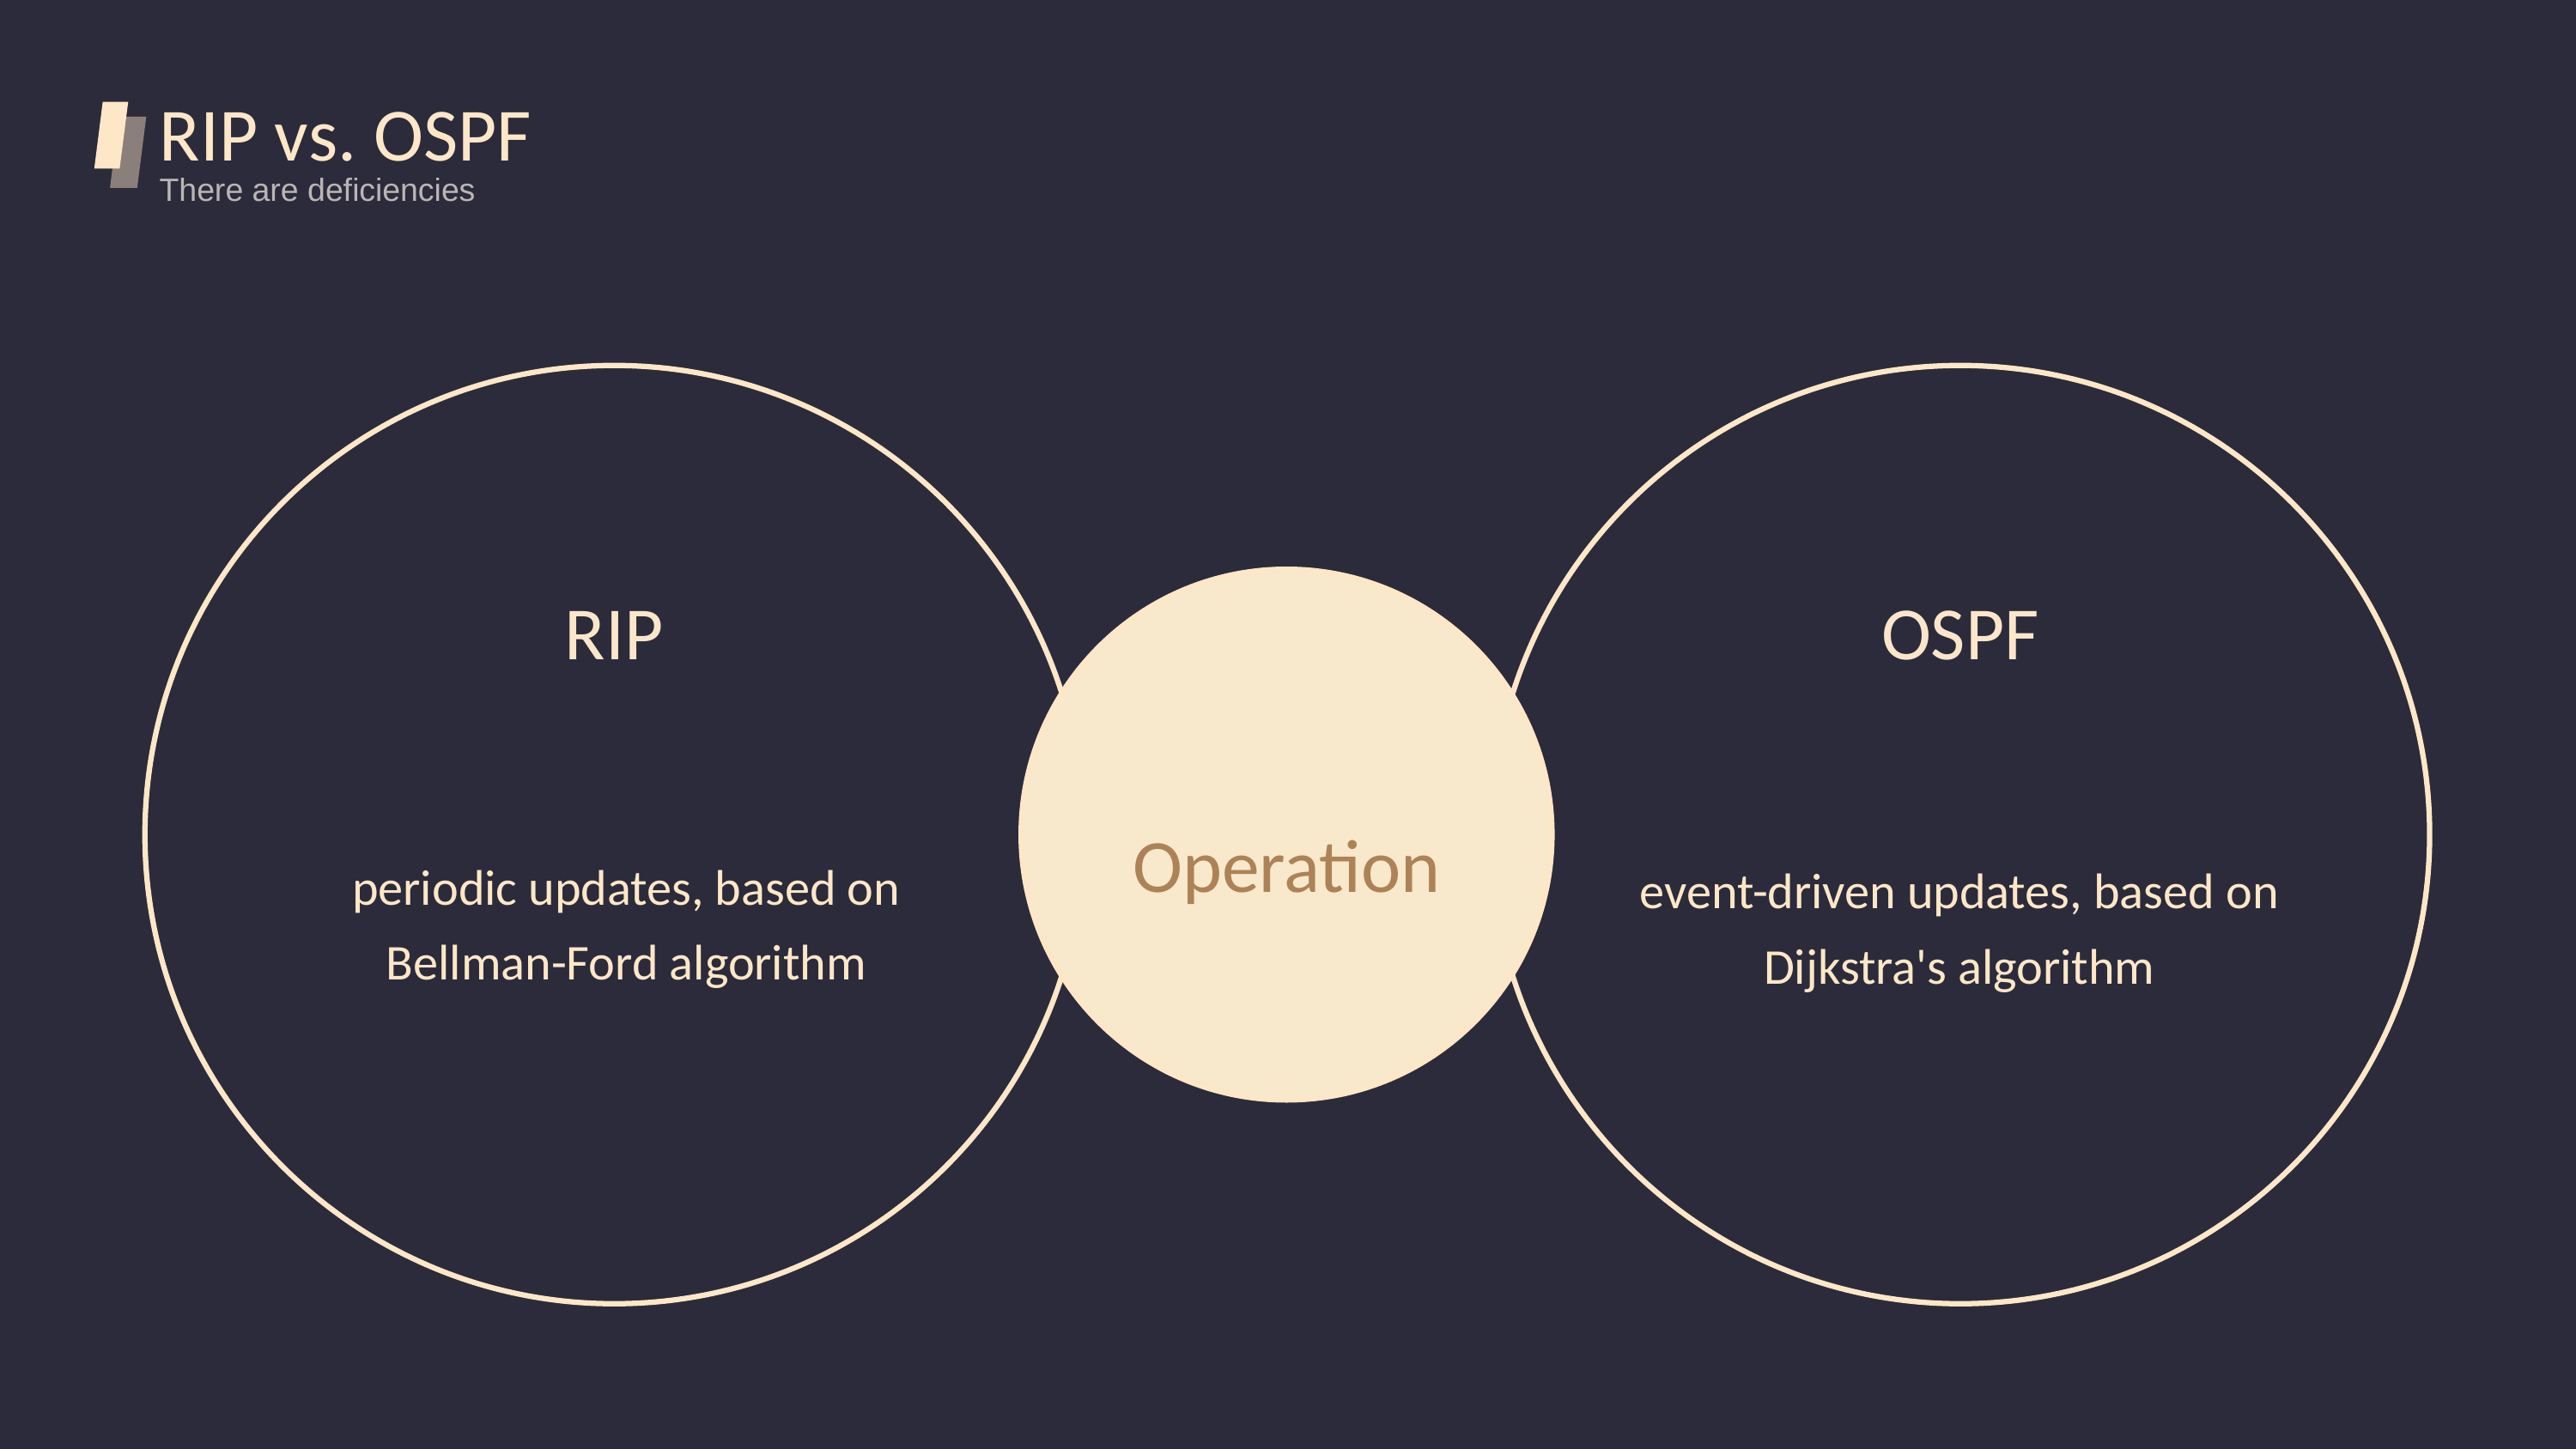

RIP vs. OSPF

There are deficiencies

RIP
OSPF

Operation
periodic updates, based on Bellman-Ford algorithm
event-driven updates, based on Dijkstra's algorithm